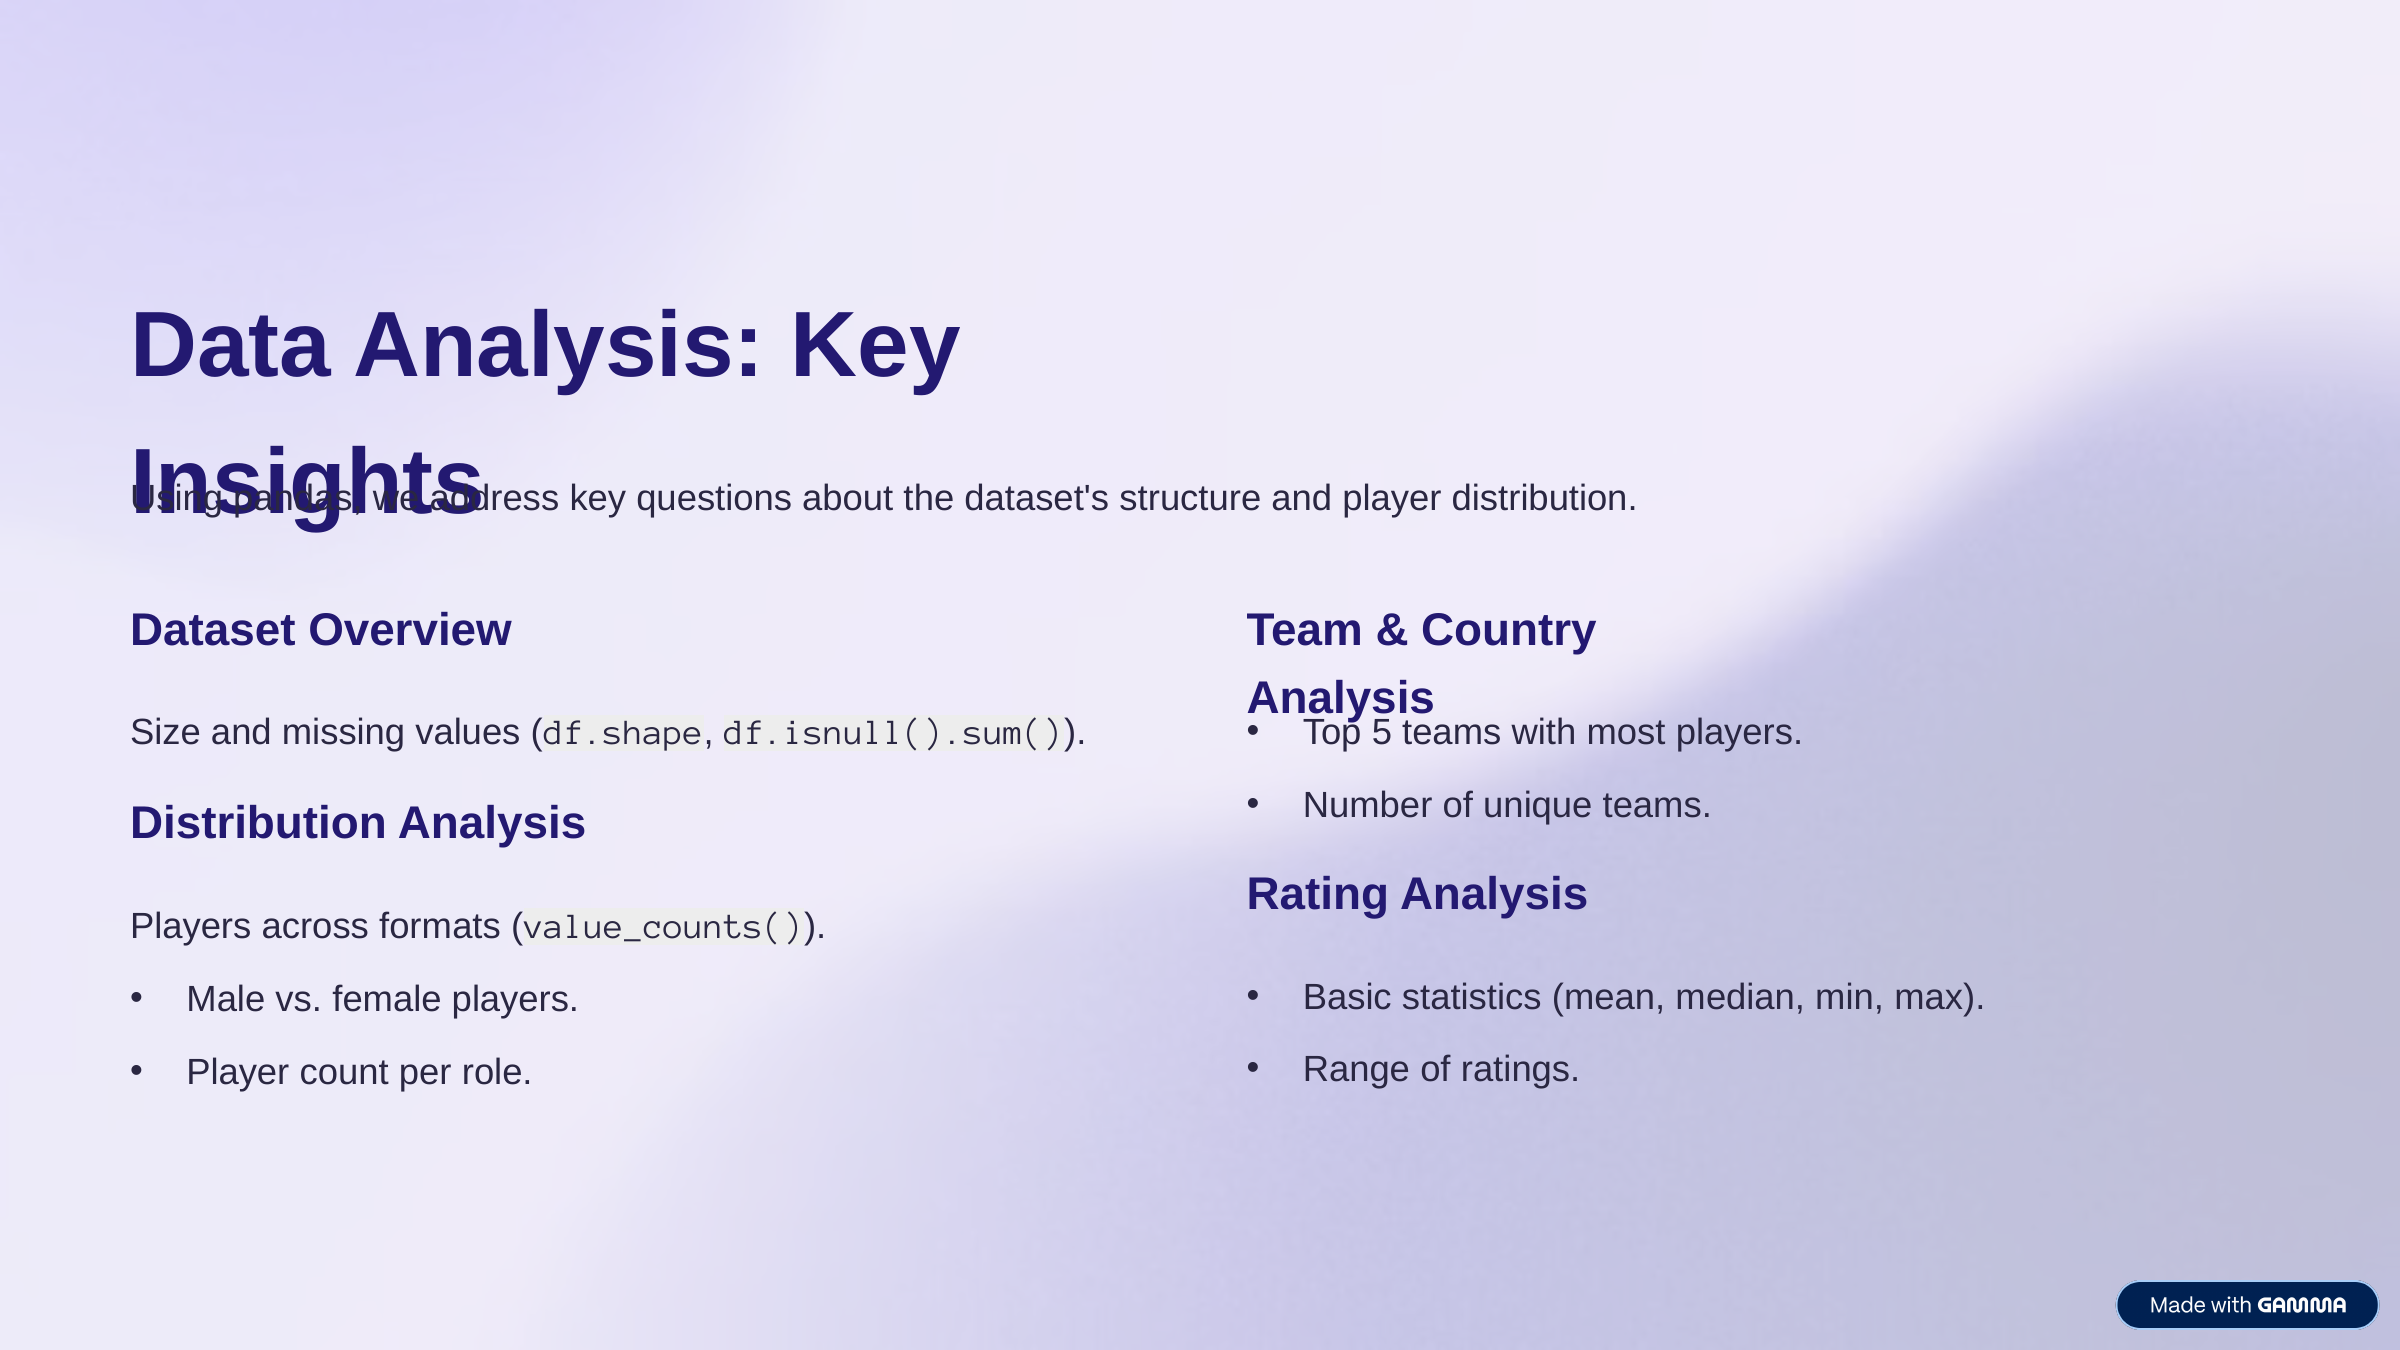

Data Analysis: Key Insights
Using pandas, we address key questions about the dataset's structure and player distribution.
Dataset Overview
Team & Country Analysis
Size and missing values (df.shape, df.isnull().sum()).
Top 5 teams with most players.
Number of unique teams.
Distribution Analysis
Rating Analysis
Players across formats (value_counts()).
Basic statistics (mean, median, min, max).
Male vs. female players.
Range of ratings.
Player count per role.